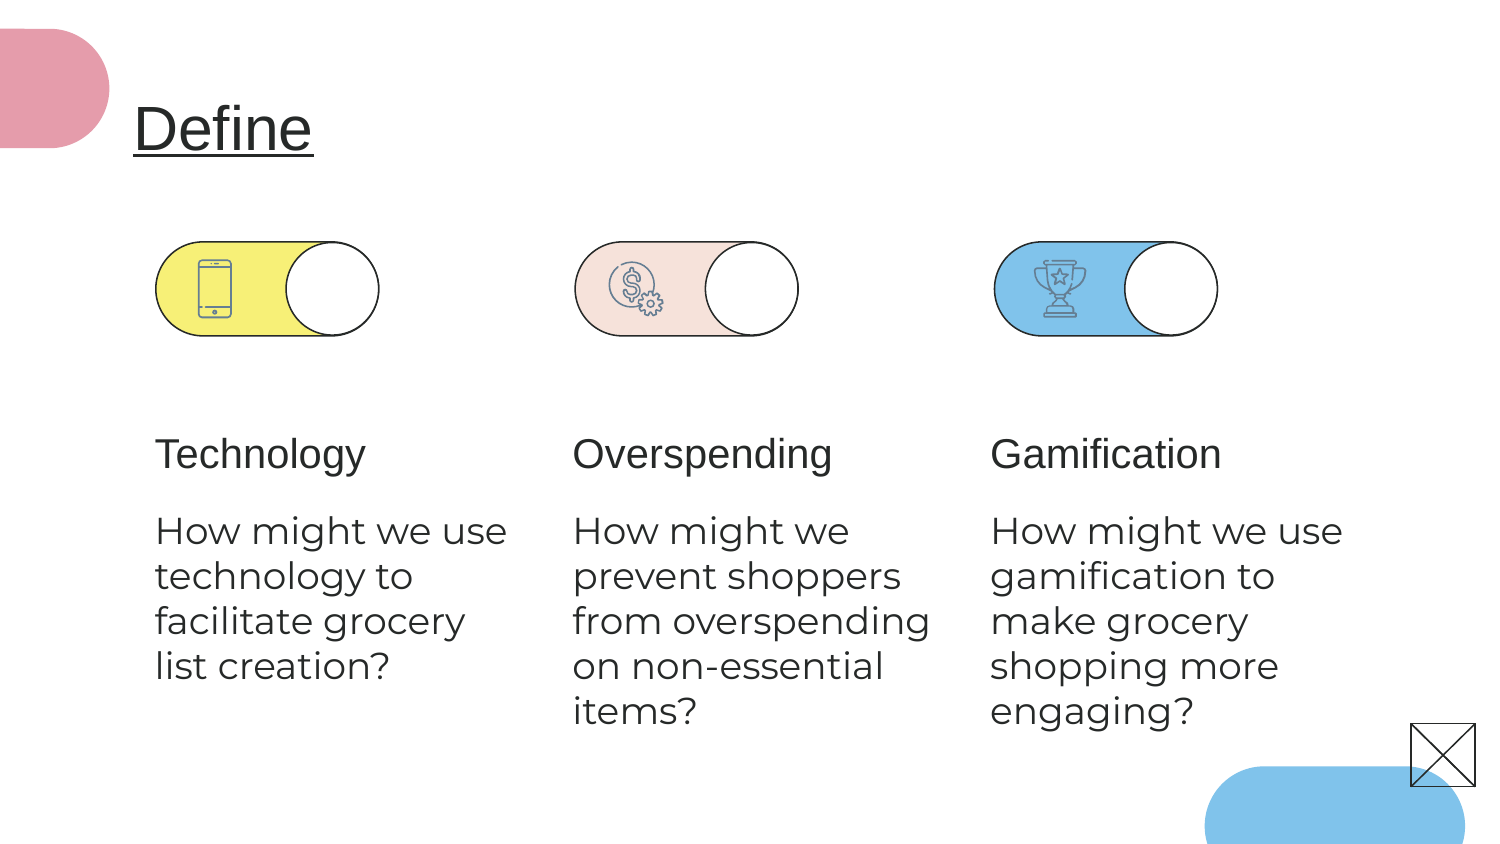

# Define

Technology
Overspending
Gamification
How might we prevent shoppers from overspending on non-essential items?
How might we use technology to facilitate grocery list creation?
How might we use gamification to make grocery shopping more engaging?